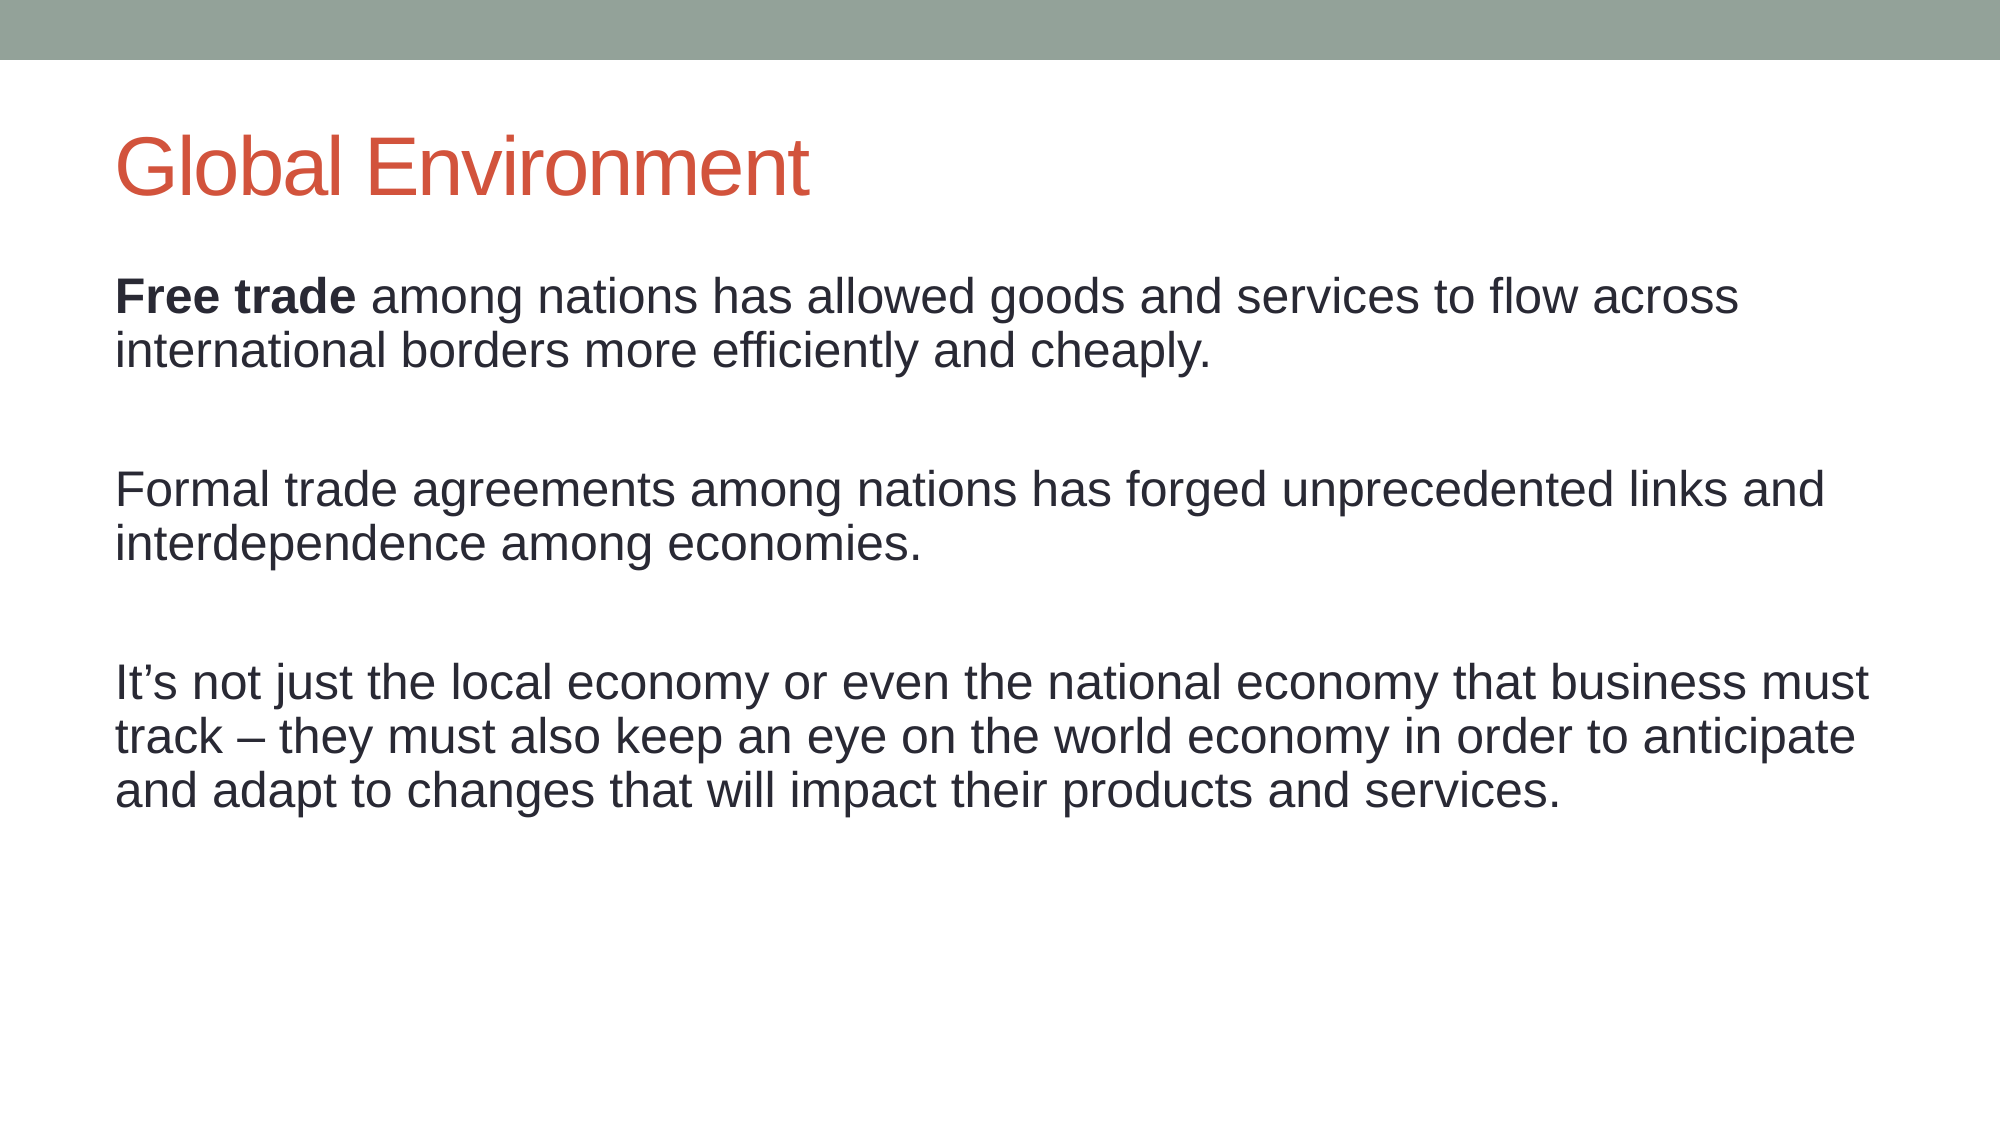

# Global Environment
Free trade among nations has allowed goods and services to flow across international borders more efficiently and cheaply.

Formal trade agreements among nations has forged unprecedented links and interdependence among economies.

It’s not just the local economy or even the national economy that business must track – they must also keep an eye on the world economy in order to anticipate and adapt to changes that will impact their products and services.